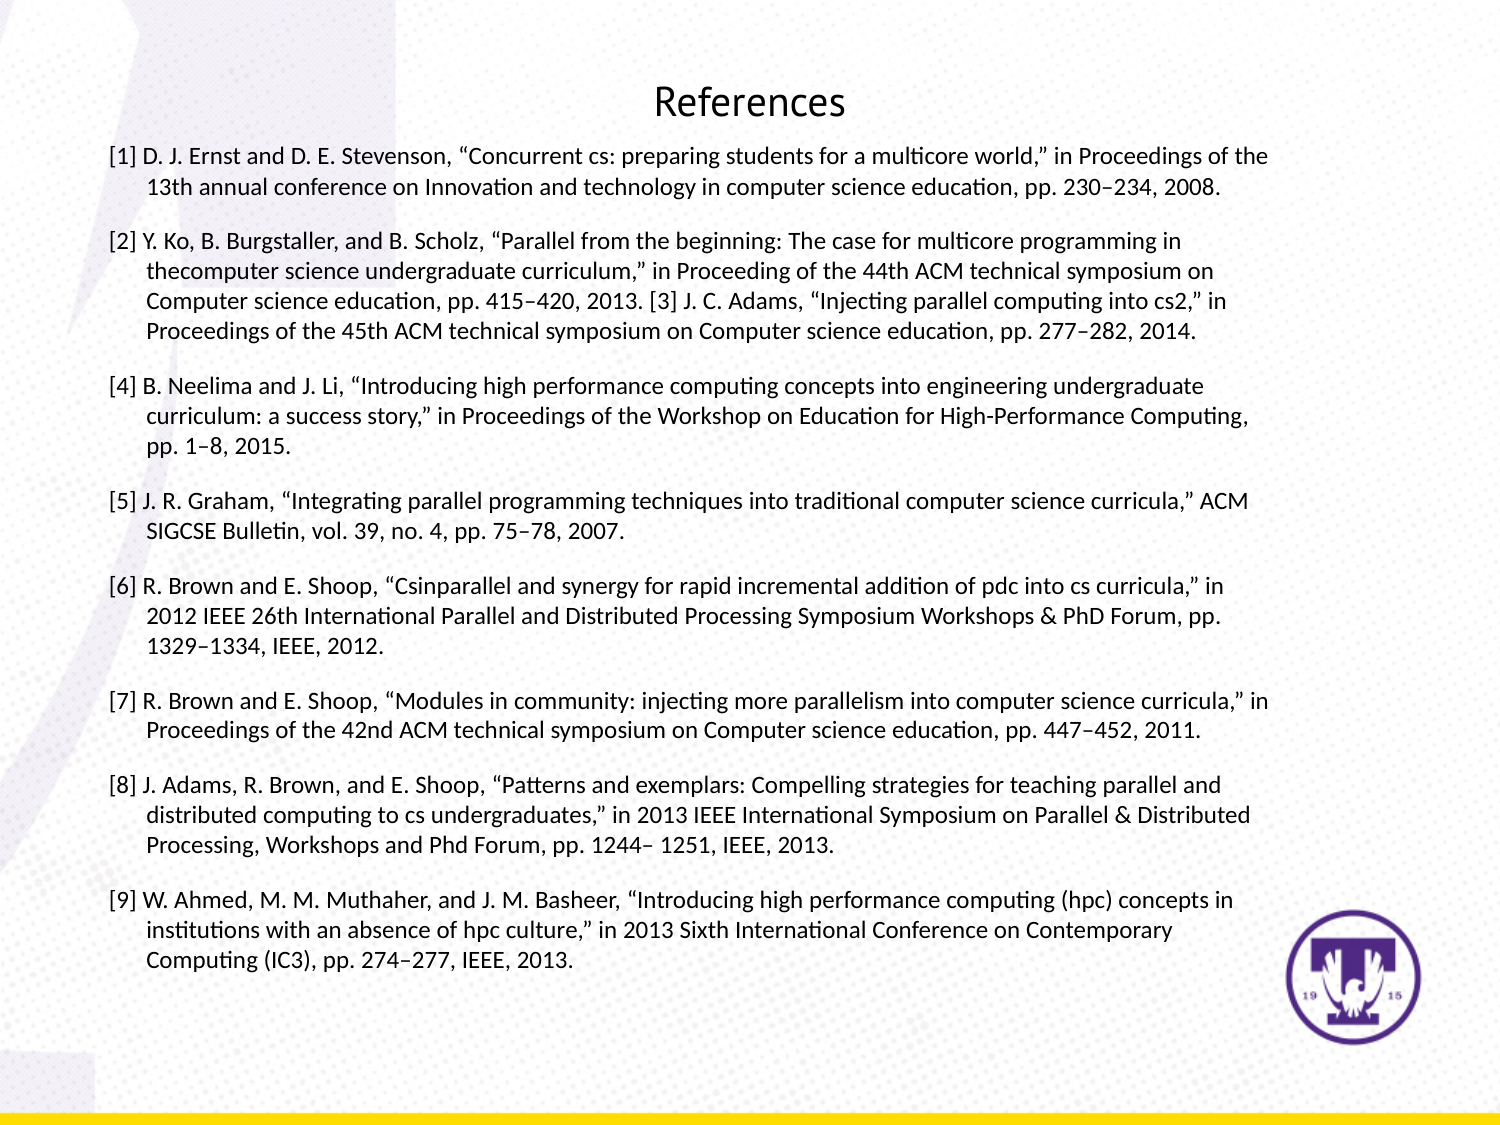

References
[1] D. J. Ernst and D. E. Stevenson, “Concurrent cs: preparing students for a multicore world,” in Proceedings of the 13th annual conference on Innovation and technology in computer science education, pp. 230–234, 2008.
[2] Y. Ko, B. Burgstaller, and B. Scholz, “Parallel from the beginning: The case for multicore programming in thecomputer science undergraduate curriculum,” in Proceeding of the 44th ACM technical symposium on Computer science education, pp. 415–420, 2013. [3] J. C. Adams, “Injecting parallel computing into cs2,” in Proceedings of the 45th ACM technical symposium on Computer science education, pp. 277–282, 2014.
[4] B. Neelima and J. Li, “Introducing high performance computing concepts into engineering undergraduate curriculum: a success story,” in Proceedings of the Workshop on Education for High-Performance Computing, pp. 1–8, 2015.
[5] J. R. Graham, “Integrating parallel programming techniques into traditional computer science curricula,” ACM SIGCSE Bulletin, vol. 39, no. 4, pp. 75–78, 2007.
[6] R. Brown and E. Shoop, “Csinparallel and synergy for rapid incremental addition of pdc into cs curricula,” in 2012 IEEE 26th International Parallel and Distributed Processing Symposium Workshops & PhD Forum, pp. 1329–1334, IEEE, 2012.
[7] R. Brown and E. Shoop, “Modules in community: injecting more parallelism into computer science curricula,” in Proceedings of the 42nd ACM technical symposium on Computer science education, pp. 447–452, 2011.
[8] J. Adams, R. Brown, and E. Shoop, “Patterns and exemplars: Compelling strategies for teaching parallel and distributed computing to cs undergraduates,” in 2013 IEEE International Symposium on Parallel & Distributed Processing, Workshops and Phd Forum, pp. 1244– 1251, IEEE, 2013.
[9] W. Ahmed, M. M. Muthaher, and J. M. Basheer, “Introducing high performance computing (hpc) concepts in institutions with an absence of hpc culture,” in 2013 Sixth International Conference on Contemporary Computing (IC3), pp. 274–277, IEEE, 2013.